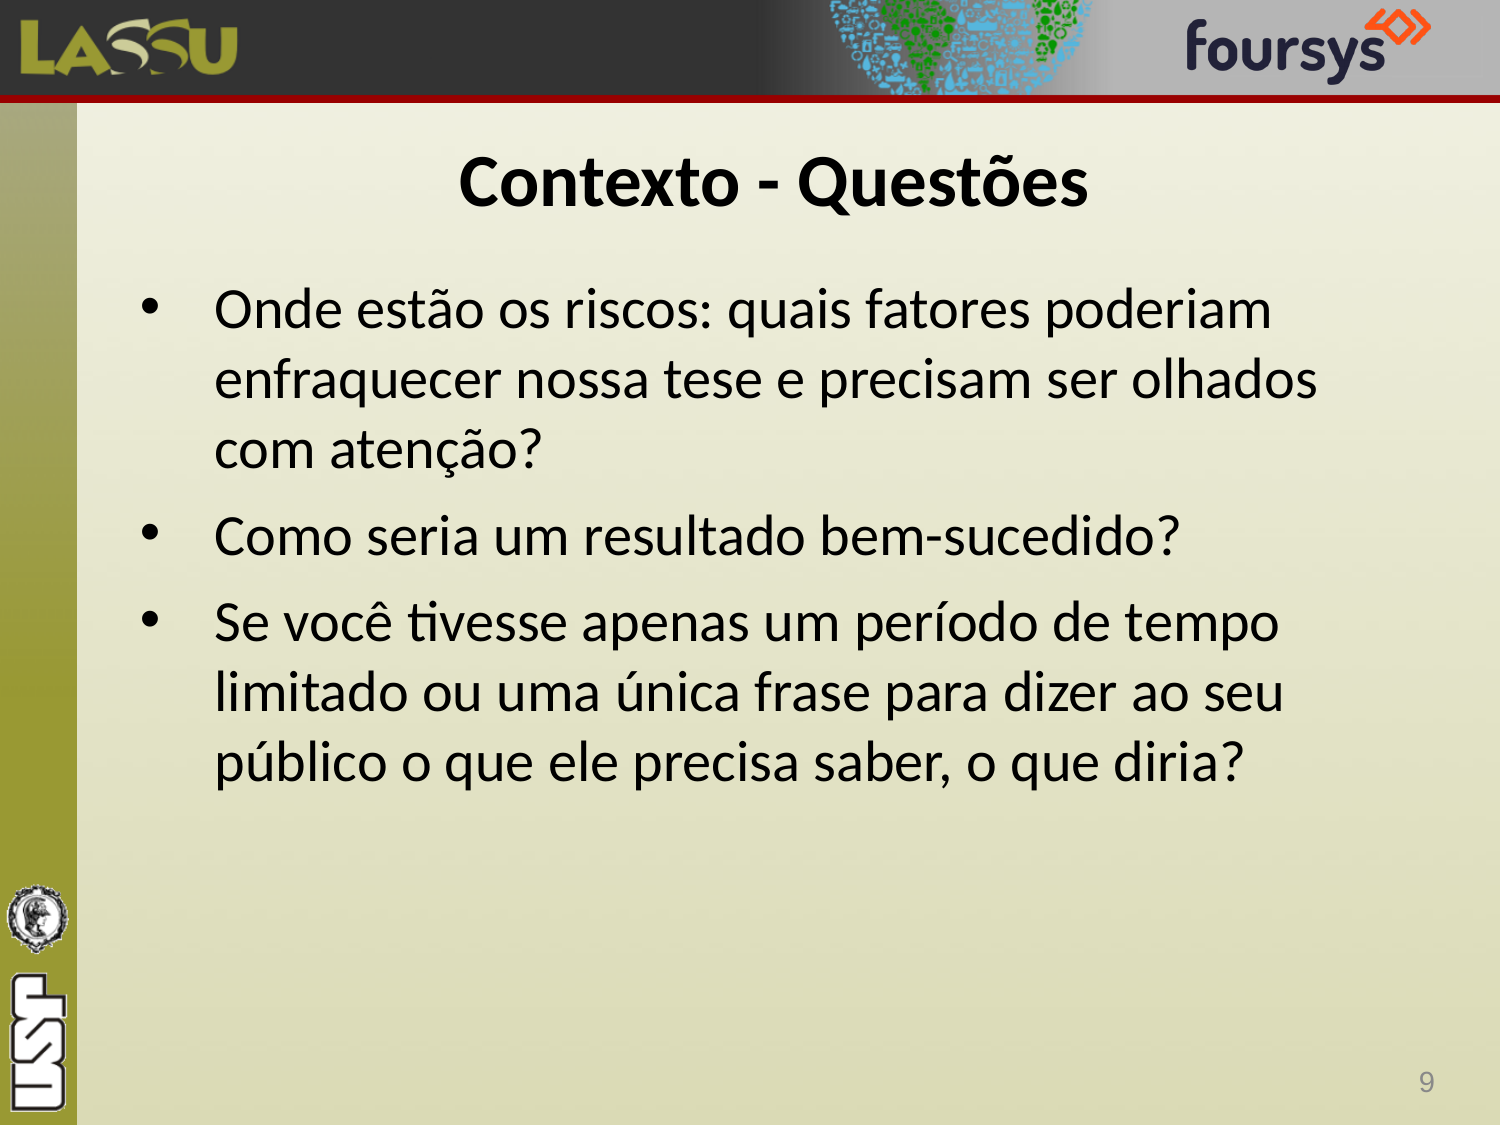

# Contexto - Questões
Onde estão os riscos: quais fatores poderiam enfraquecer nossa tese e precisam ser olhados com atenção?
Como seria um resultado bem-sucedido?
Se você tivesse apenas um período de tempo limitado ou uma única frase para dizer ao seu público o que ele precisa saber, o que diria?

9